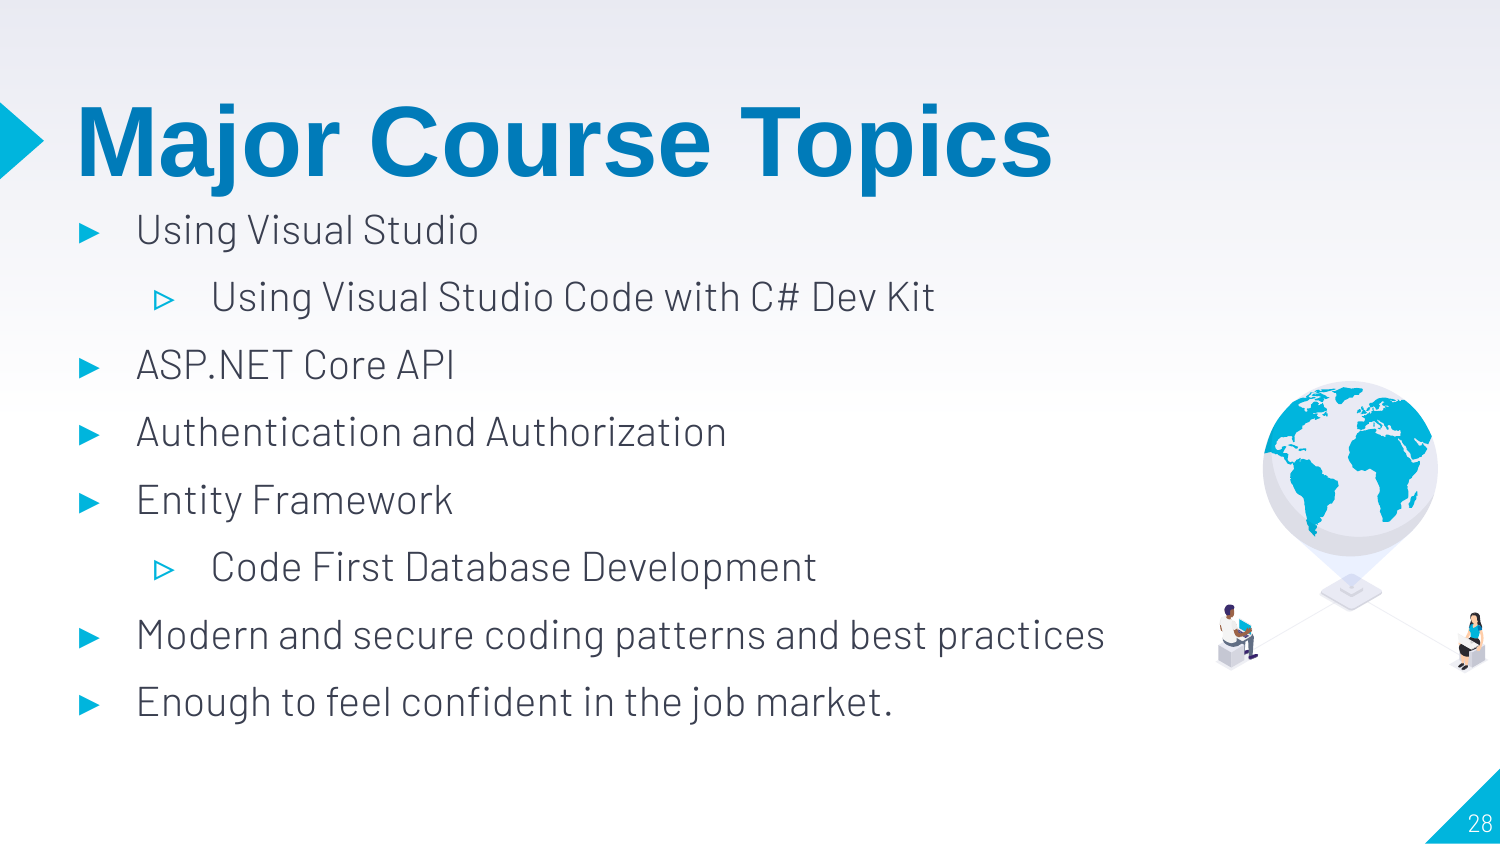

# Major Course Topics
Using Visual Studio
Using Visual Studio Code with C# Dev Kit
ASP.NET Core API
Authentication and Authorization
Entity Framework
Code First Database Development
Modern and secure coding patterns and best practices
Enough to feel confident in the job market.

28